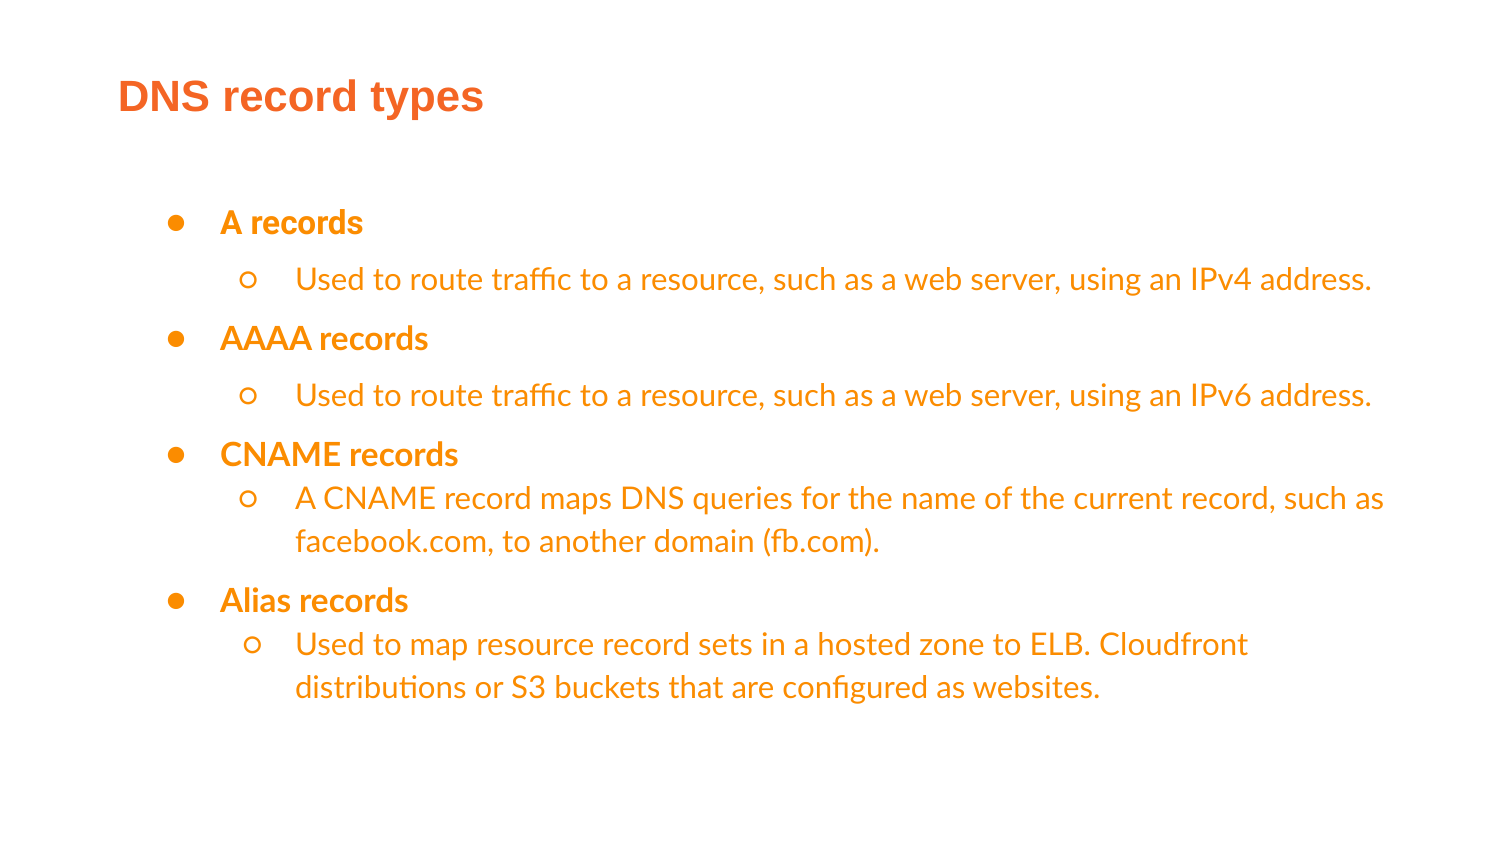

DNS record types
A records
Used to route traffic to a resource, such as a web server, using an IPv4 address.
AAAA records
Used to route traffic to a resource, such as a web server, using an IPv6 address.
CNAME records
A CNAME record maps DNS queries for the name of the current record, such as facebook.com, to another domain (fb.com).
Alias records
Used to map resource record sets in a hosted zone to ELB. Cloudfront distributions or S3 buckets that are configured as websites.